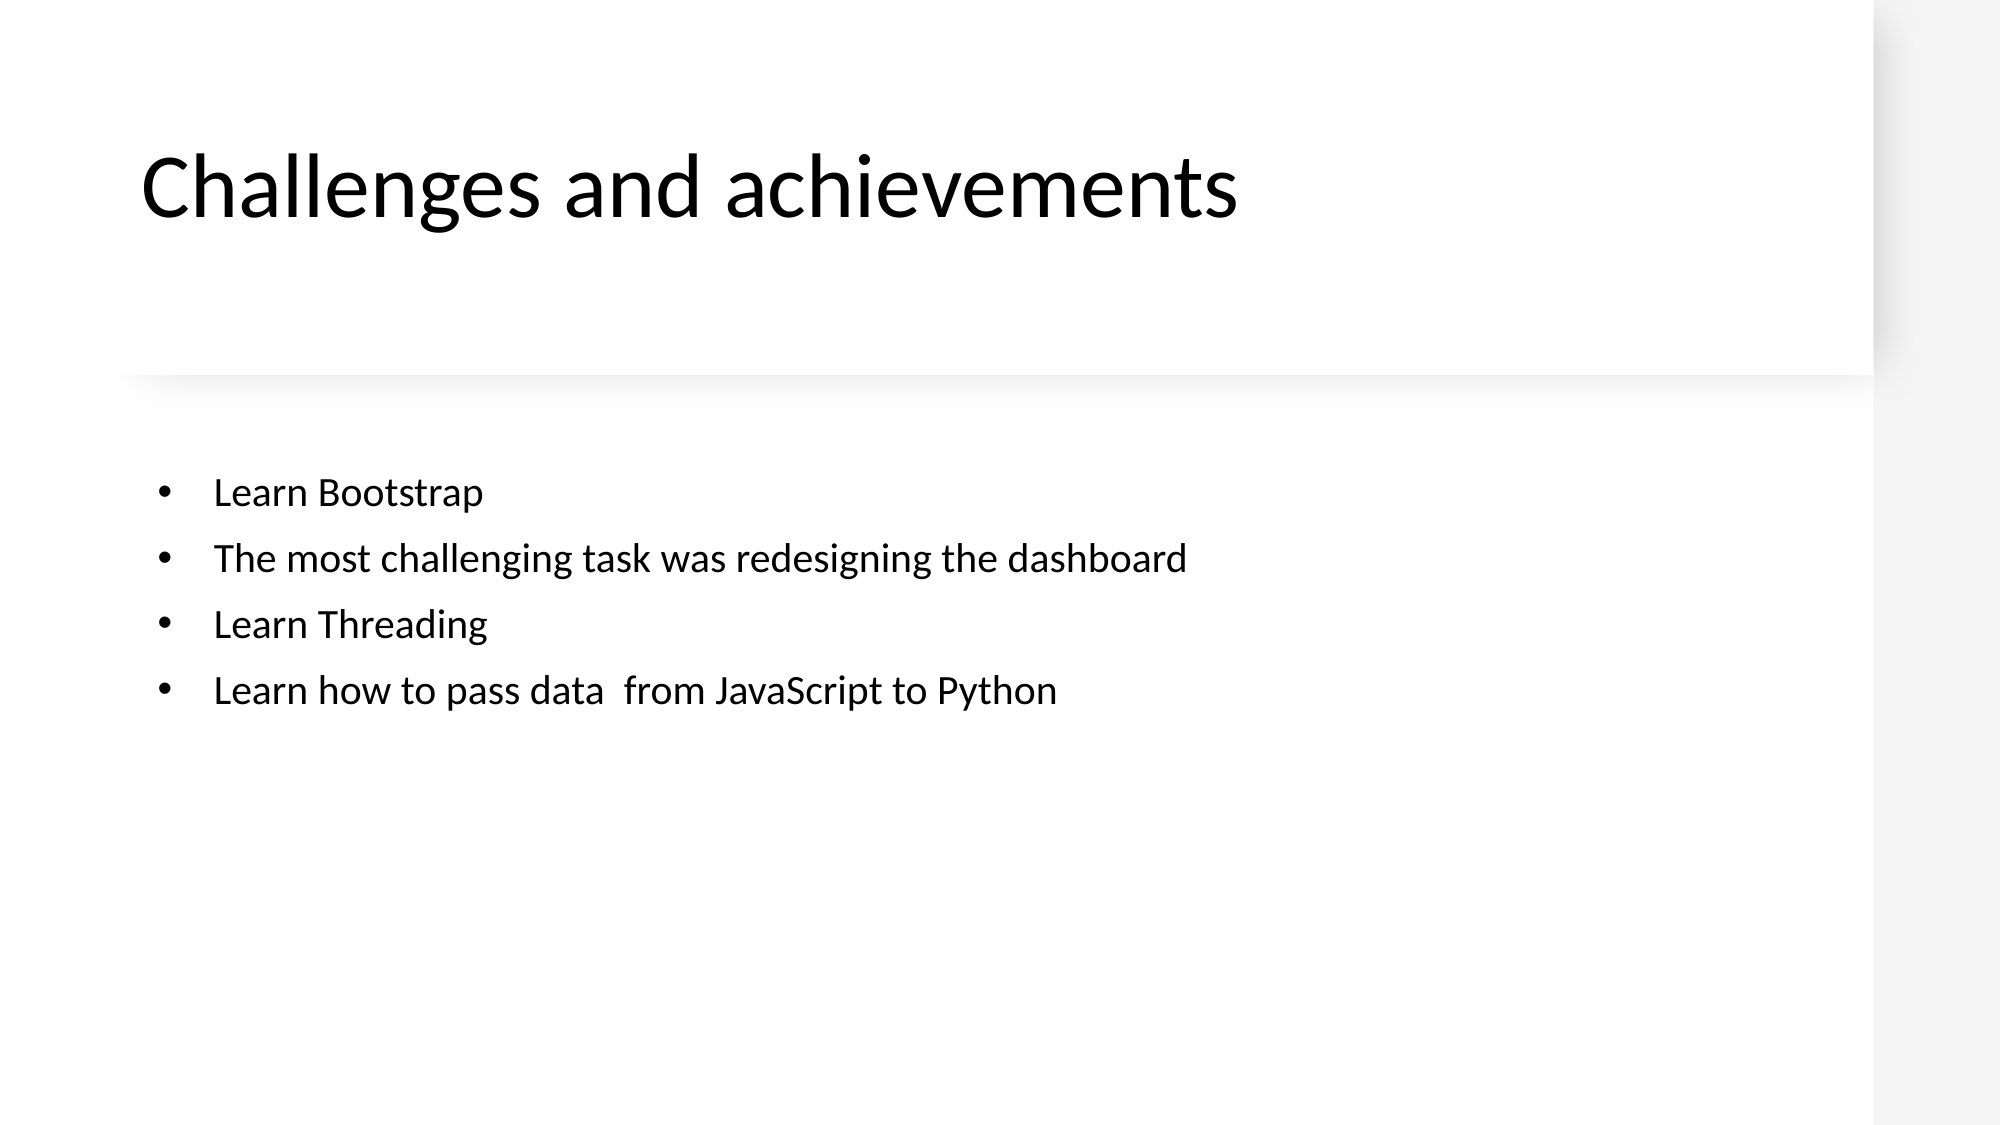

# Challenges and achievements
Learn Bootstrap
The most challenging task was redesigning the dashboard
Learn Threading
Learn how to pass data  from JavaScript to Python
23